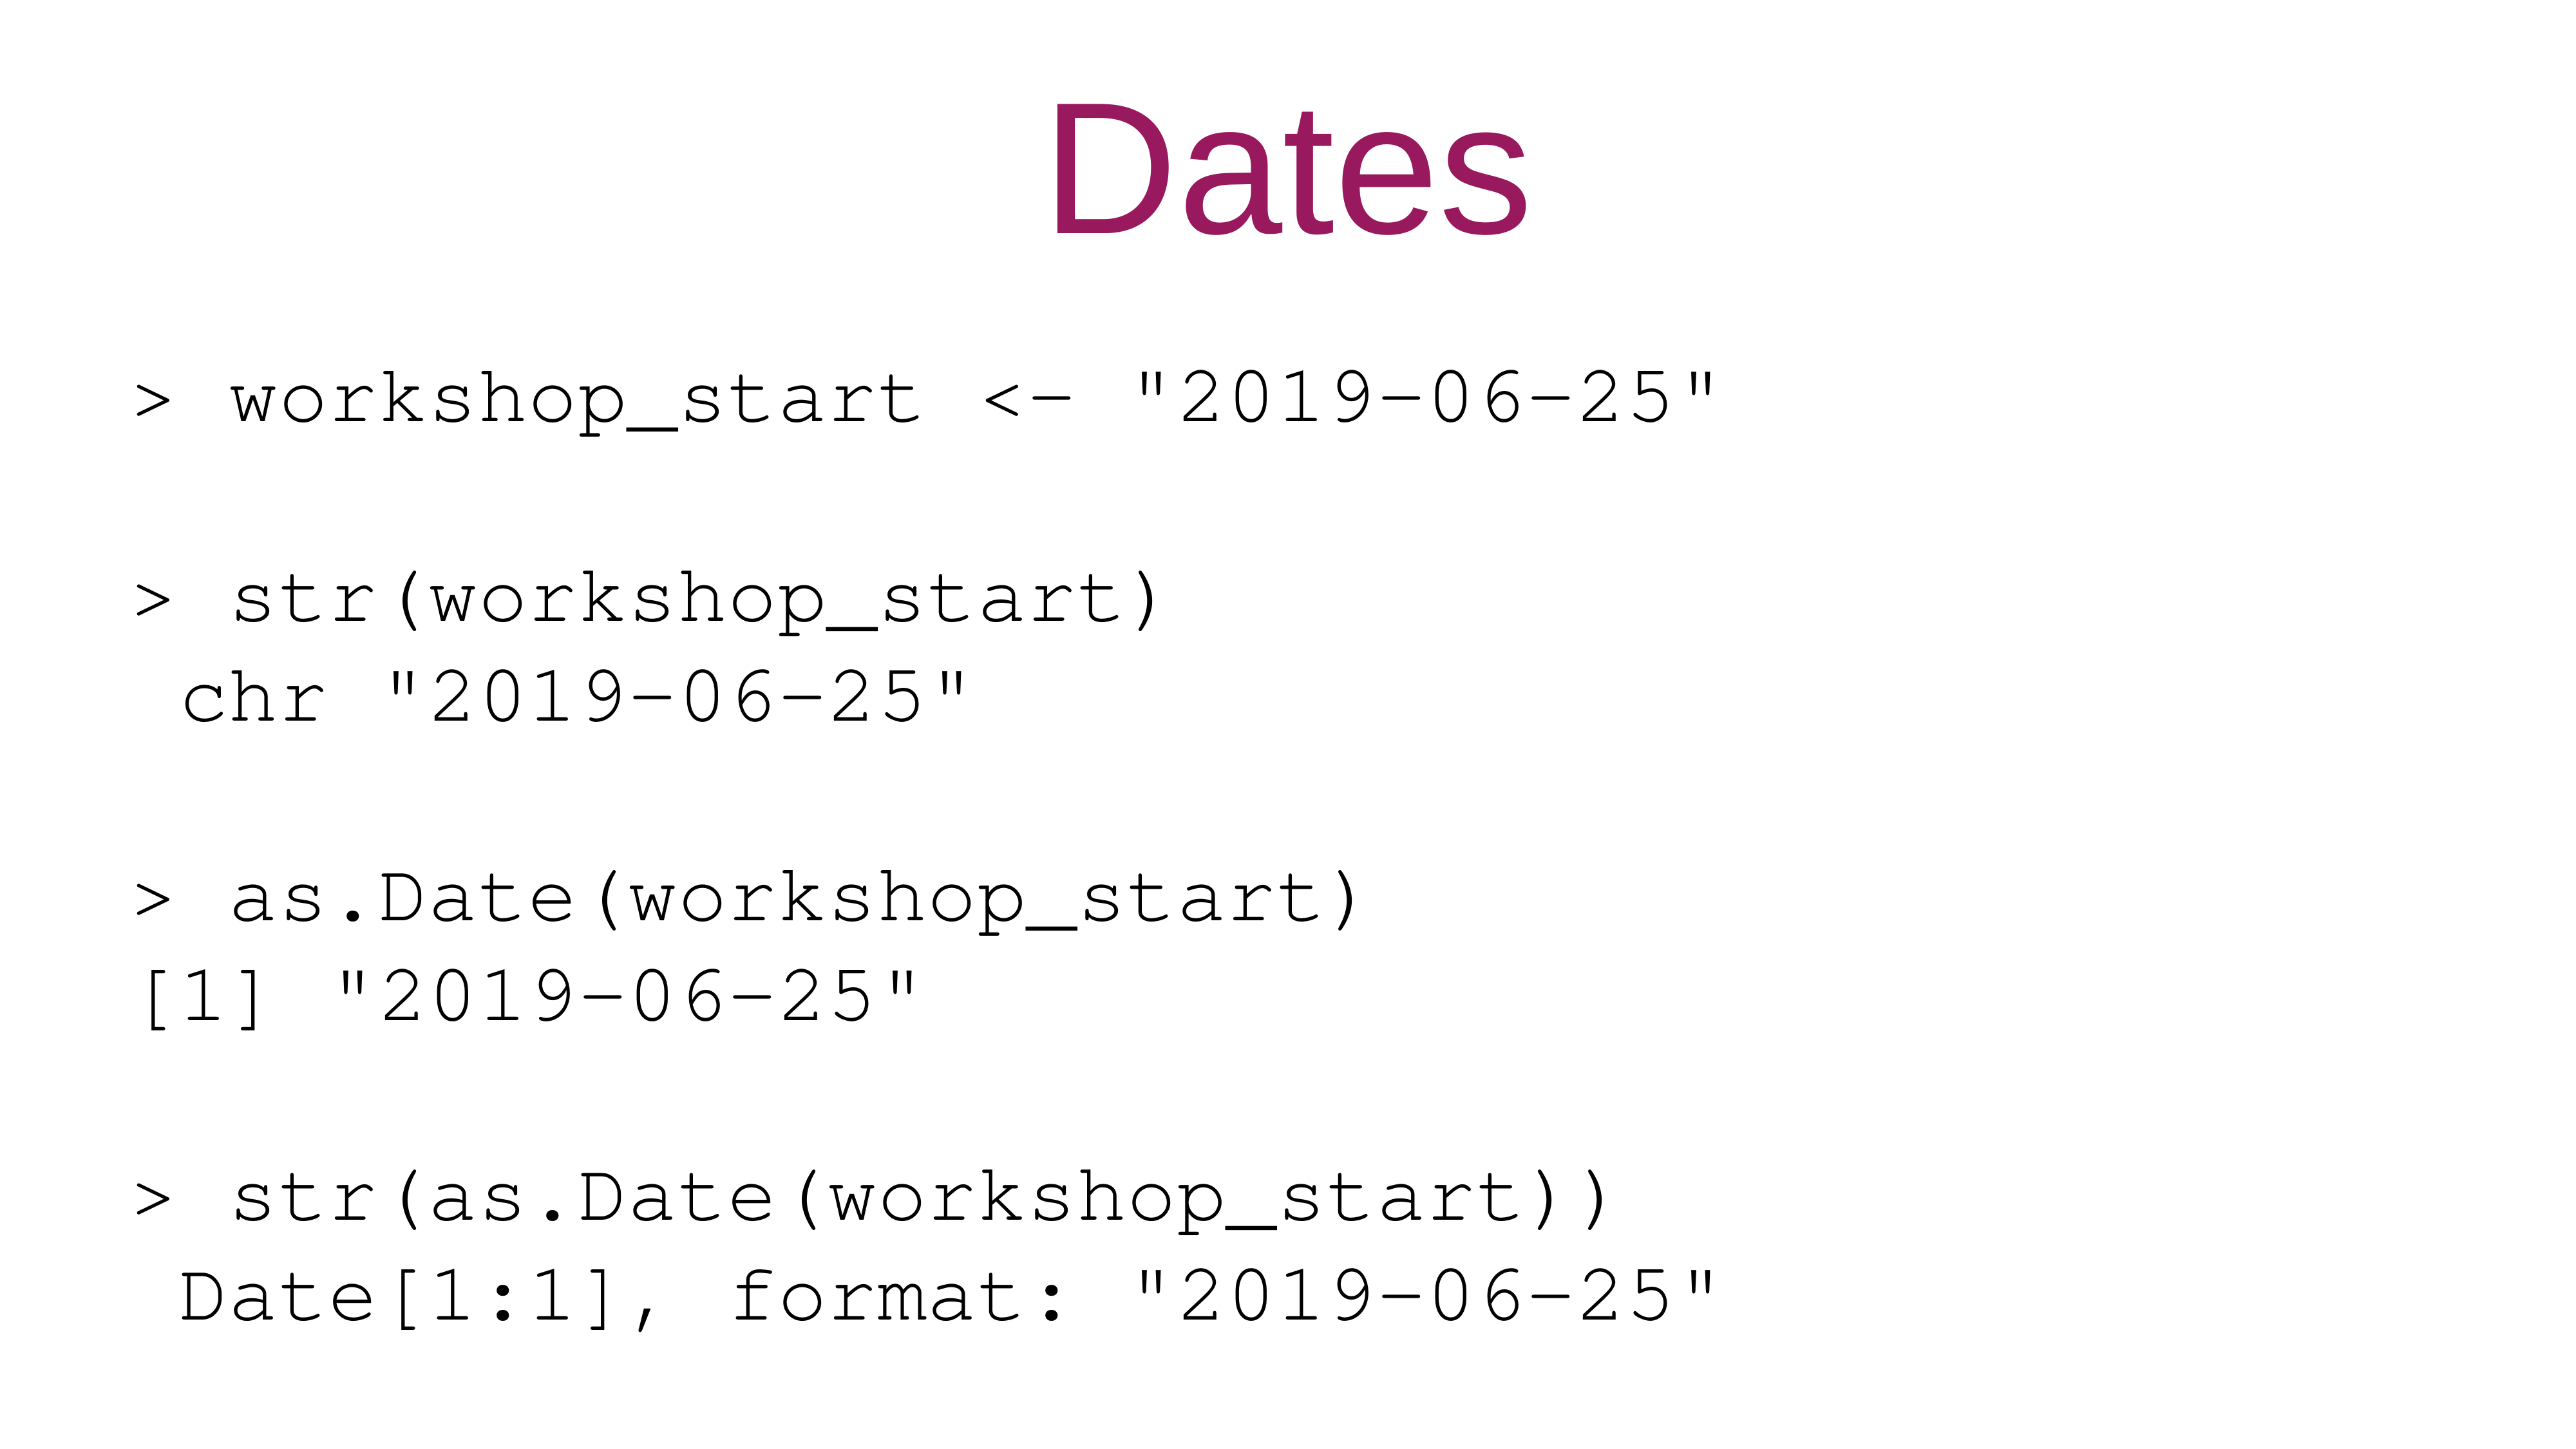

Dates
> workshop_start <- "2019-06-25"

> str(workshop_start)
 chr "2019-06-25"

> as.Date(workshop_start)
[1] "2019-06-25"

> str(as.Date(workshop_start))
 Date[1:1], format: "2019-06-25"